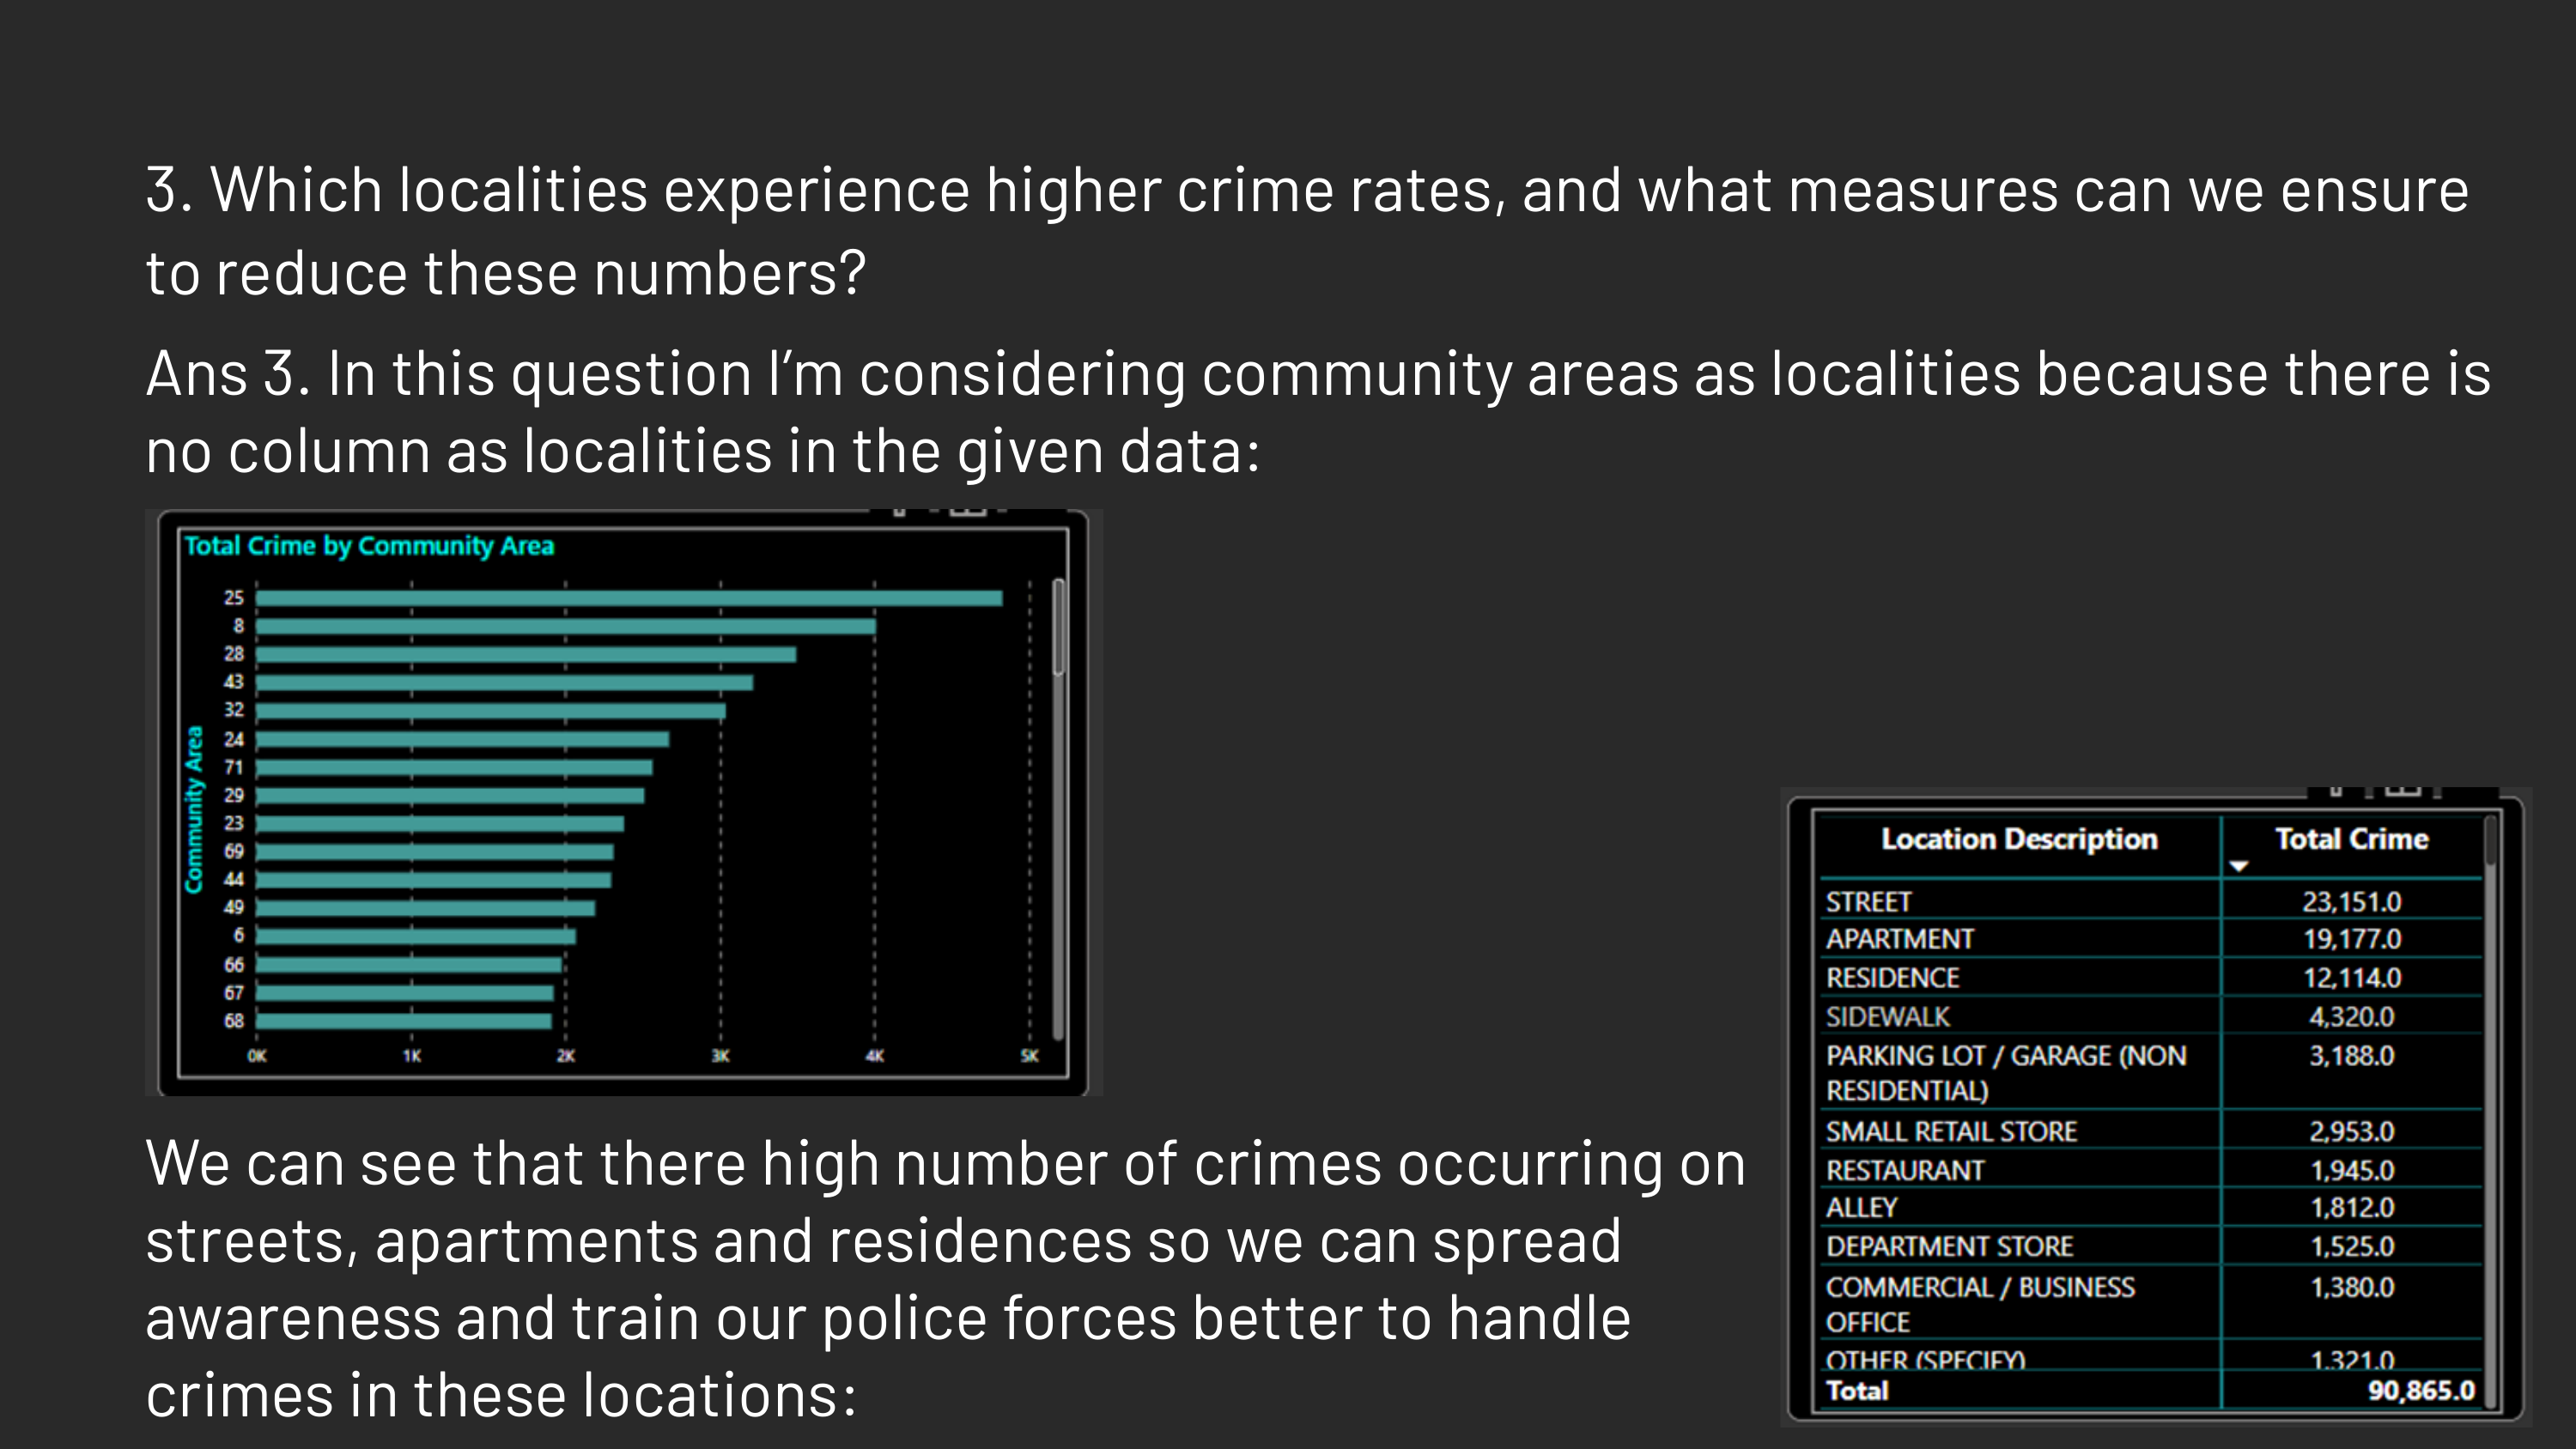

3. Which localities experience higher crime rates, and what measures can we ensure to reduce these numbers?
Ans 3. In this question I’m considering community areas as localities because there is no column as localities in the given data:

We can see that there high number of crimes occurring on streets, apartments and residences so we can spread awareness and train our police forces better to handle crimes in these locations: